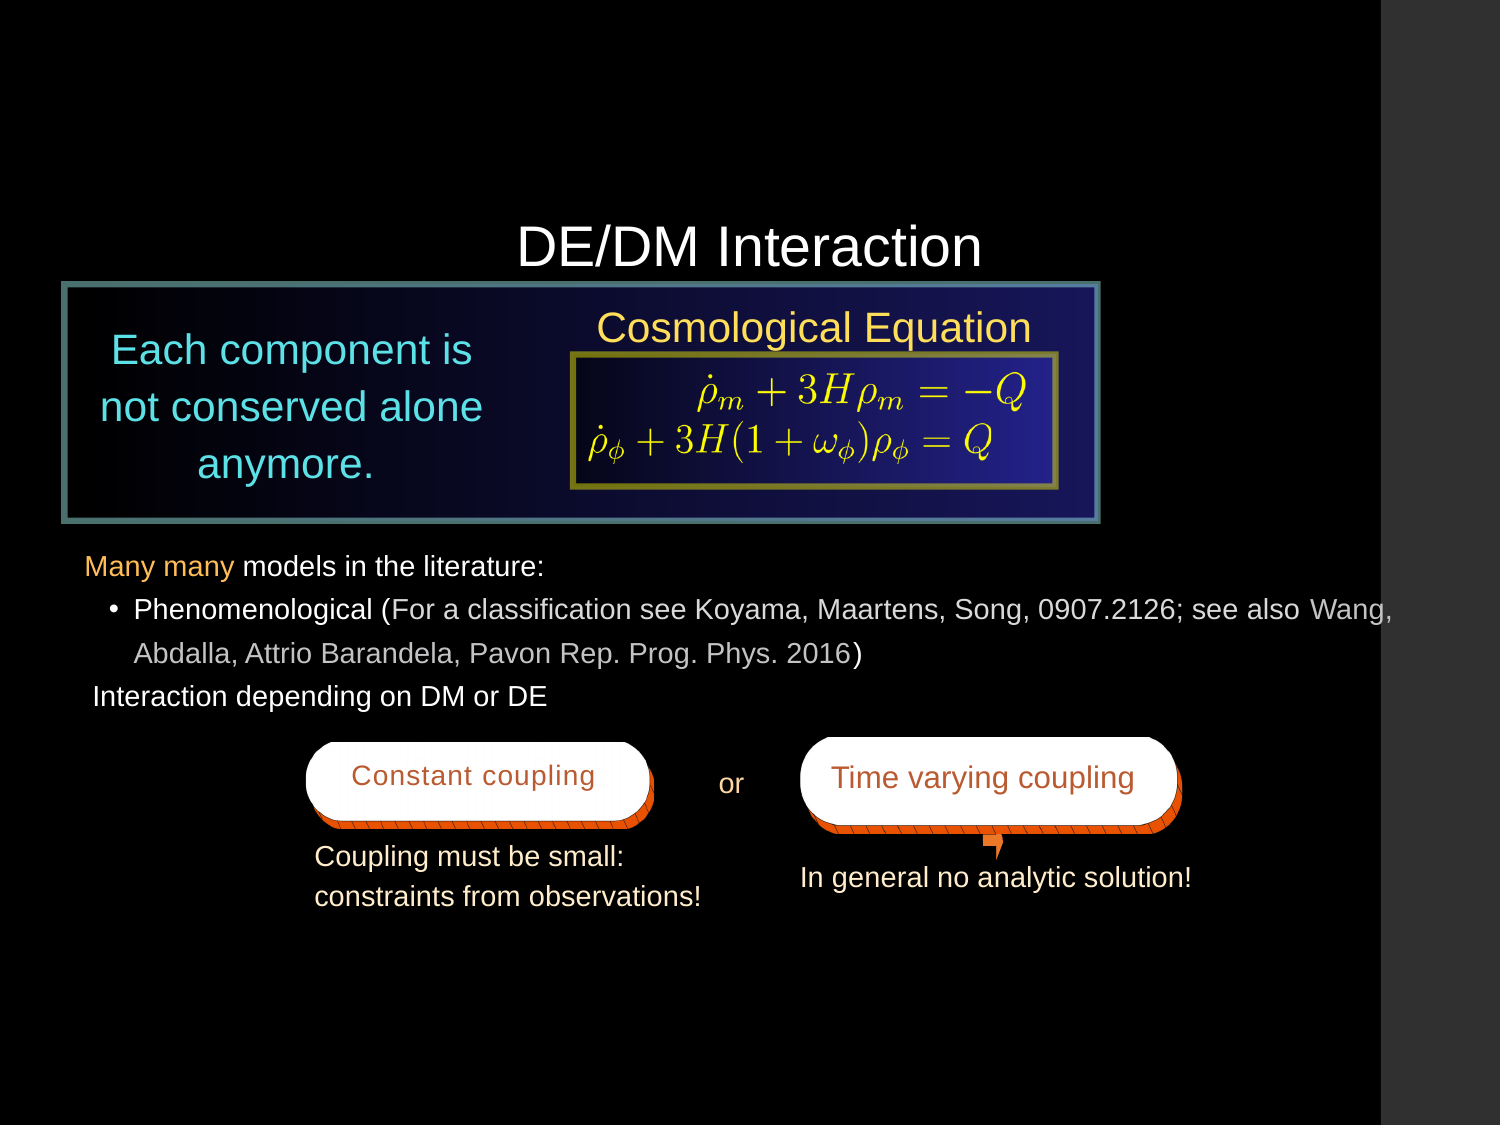

DE/DM Interaction

Cosmological Equation
Each component is not conserved alone anymore.

Many many models in the literature:
Phenomenological (For a classiﬁcation see Koyama, Maartens, Song, 0907.2126; see also Wang, Abdalla, Attrio Barandela, Pavon Rep. Prog. Phys. 2016)
 Interaction depending on DM or DE

Constant coupling
Time varying coupling
or

Coupling must be small: constraints from observations!
In general no analytic solution!